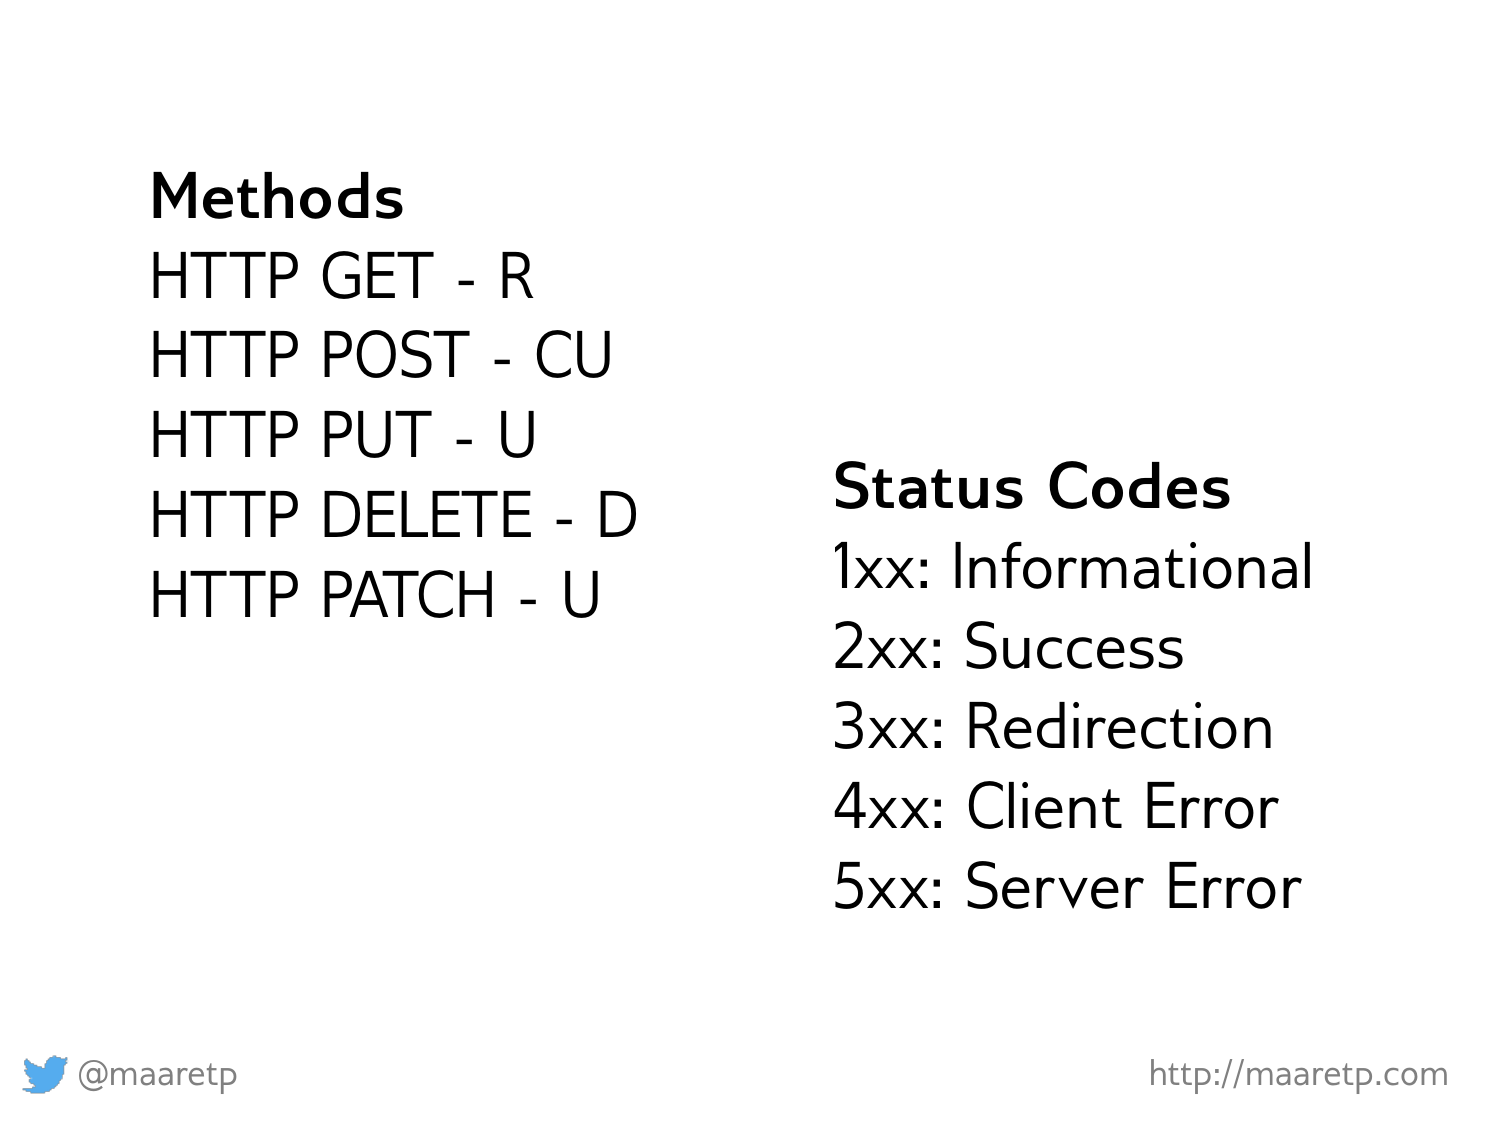

Methods
HTTP GET - R
HTTP POST - CU
HTTP PUT - U
HTTP DELETE - D
HTTP PATCH - U
Status Codes
1xx: Informational
2xx: Success
3xx: Redirection
4xx: Client Error
5xx: Server Error